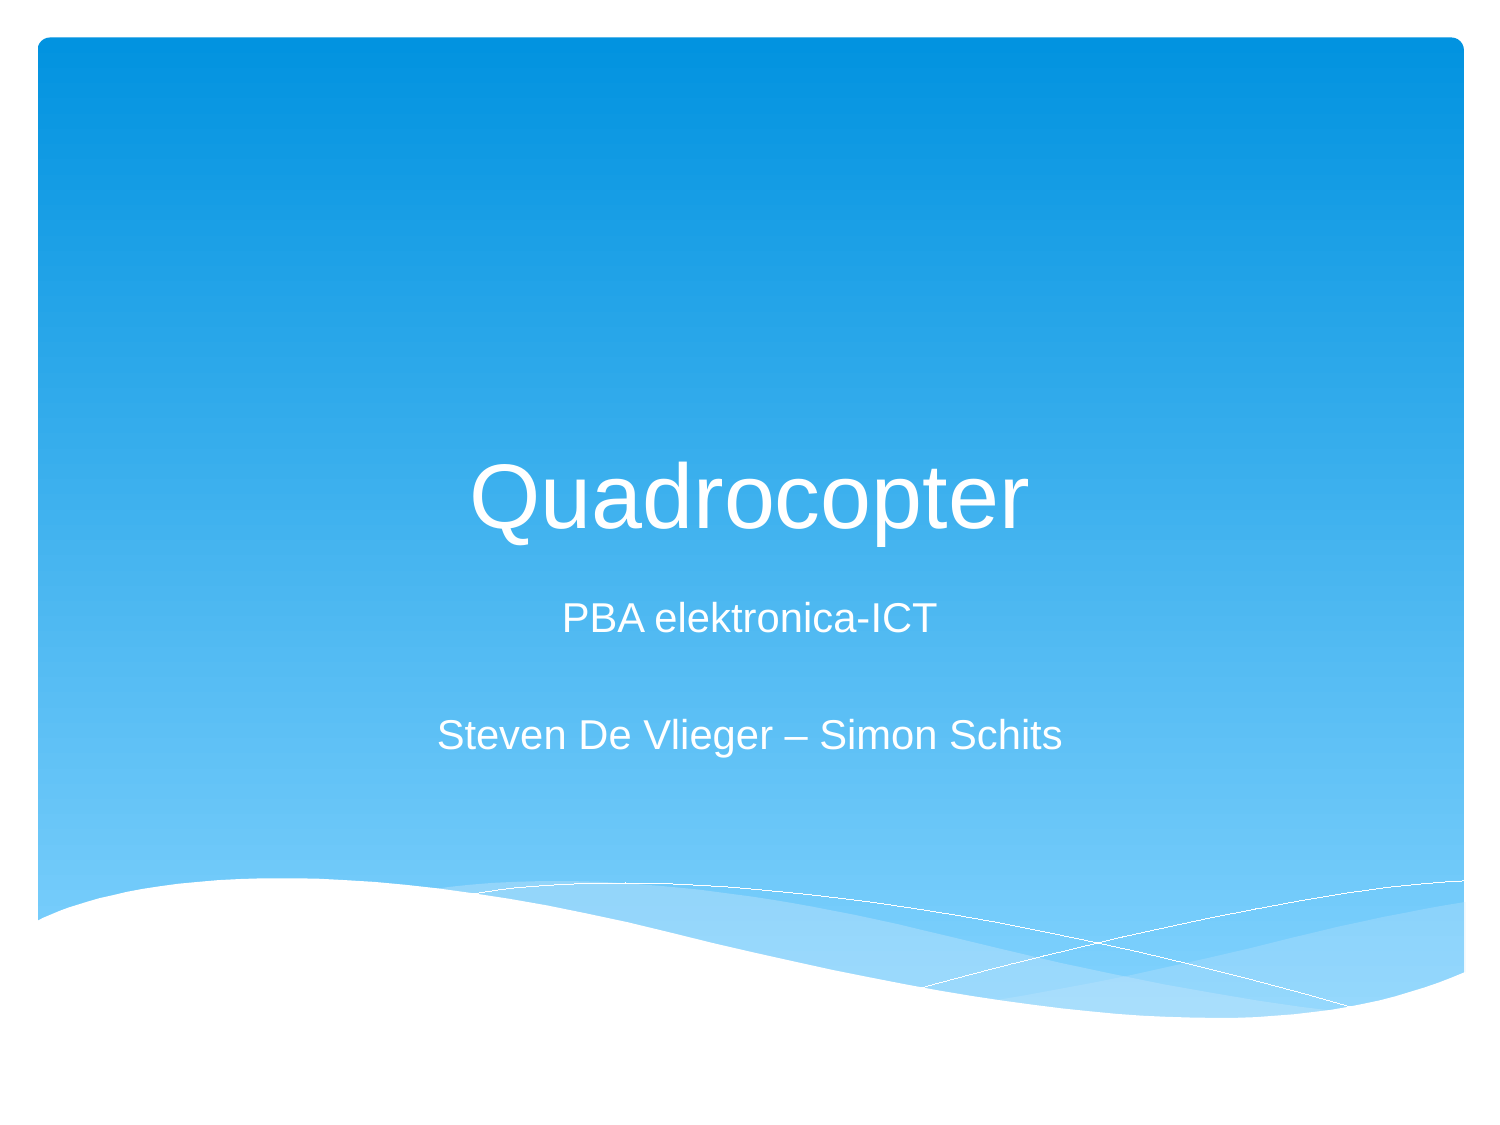

# Quadrocopter
PBA elektronica-ICT

Steven De Vlieger – Simon Schits